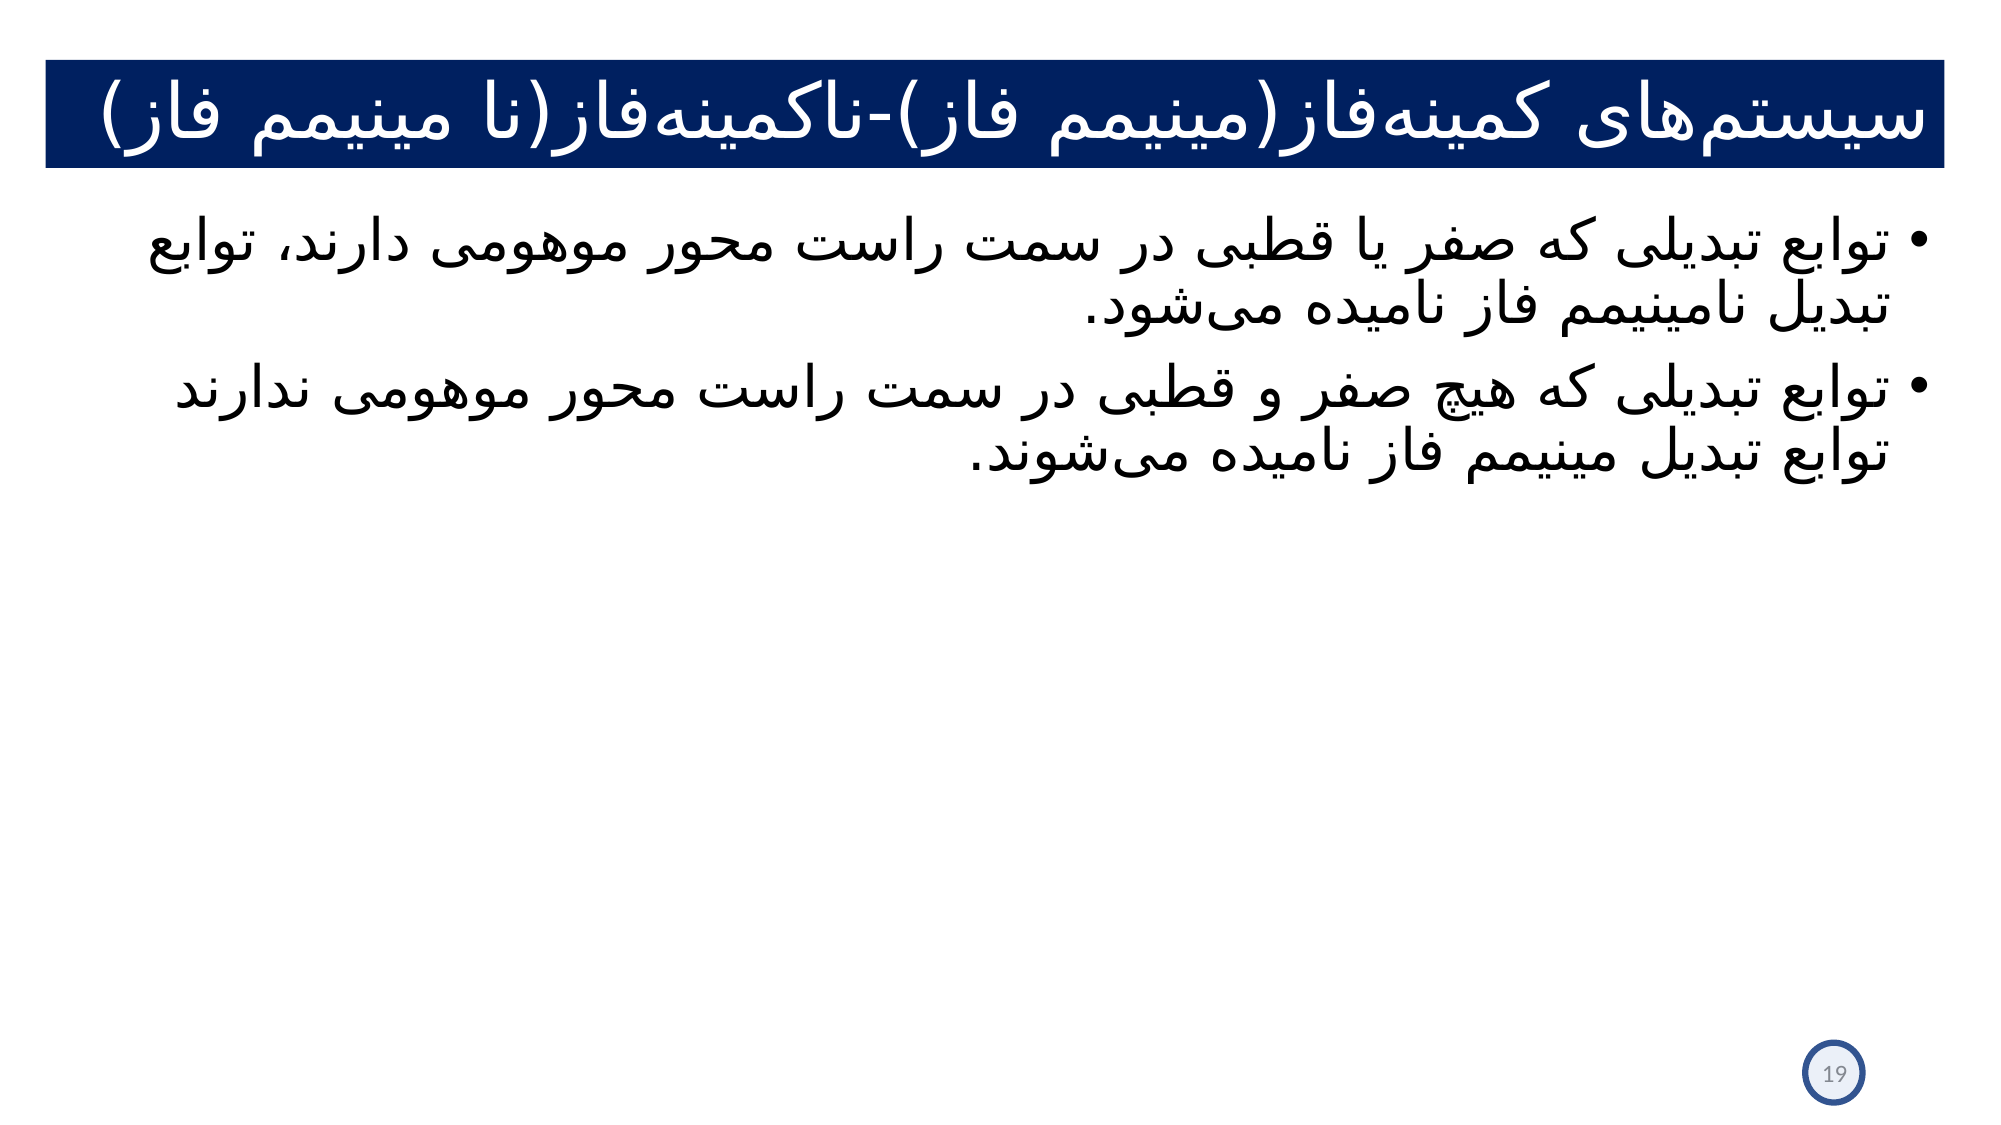

# سیستم‌های کمینه‌فاز(مینیمم فاز)-ناکمینه‌فاز(نا مینیمم فاز)
توابع تبدیلی که صفر یا قطبی در سمت راست محور موهومی دارند، توابع تبدیل نامینیمم فاز نامیده می‌شود.
توابع تبدیلی که هیچ صفر و قطبی در سمت راست محور موهومی ندارند توابع تبدیل مینیمم فاز نامیده می‌شوند.

19